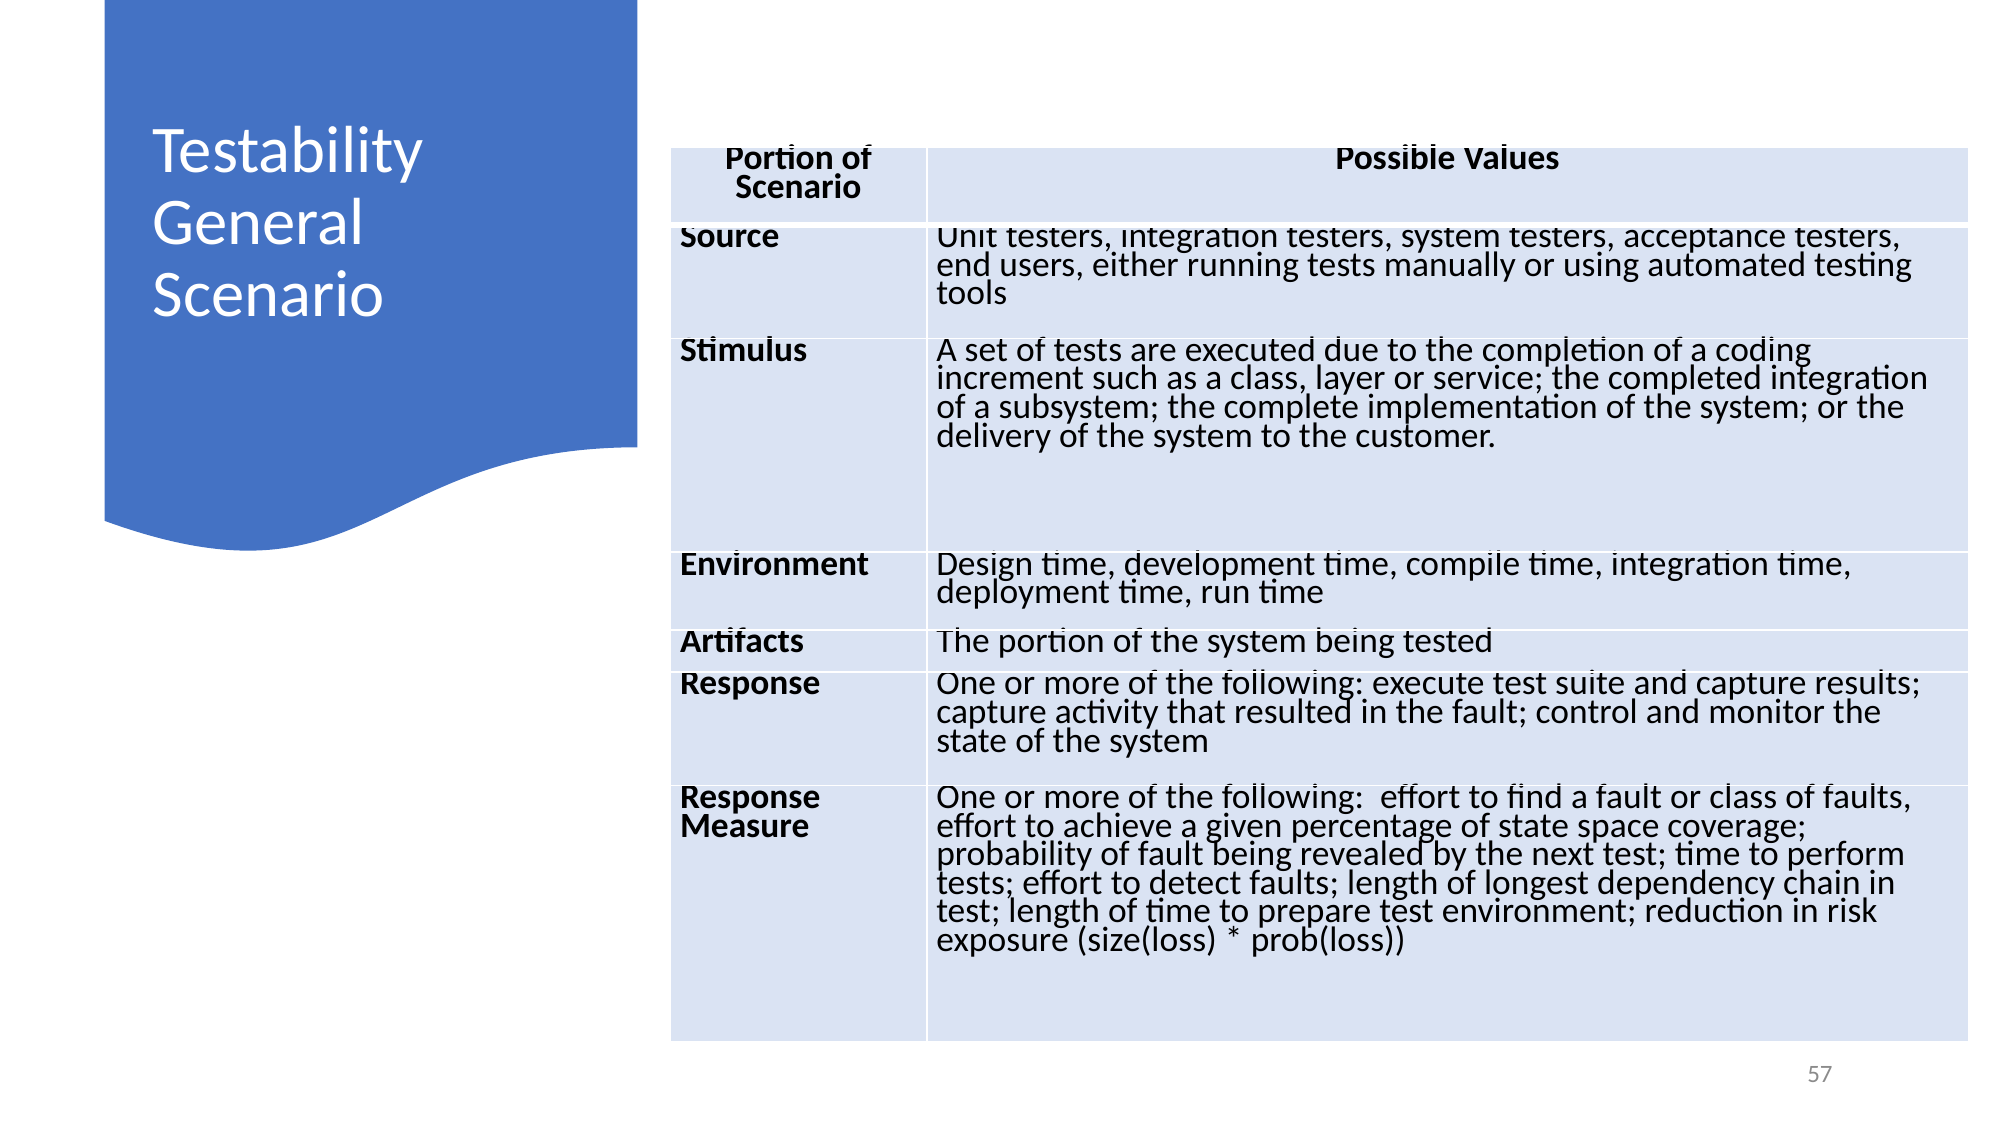

# Testability General Scenario
| Portion of Scenario | Possible Values |
| --- | --- |
| Source | Unit testers, integration testers, system testers, acceptance testers, end users, either running tests manually or using automated testing tools |
| Stimulus | A set of tests are executed due to the completion of a coding increment such as a class, layer or service; the completed integration of a subsystem; the complete implementation of the system; or the delivery of the system to the customer. |
| Environment | Design time, development time, compile time, integration time, deployment time, run time |
| Artifacts | The portion of the system being tested |
| Response | One or more of the following: execute test suite and capture results; capture activity that resulted in the fault; control and monitor the state of the system |
| Response Measure | One or more of the following: effort to find a fault or class of faults, effort to achieve a given percentage of state space coverage; probability of fault being revealed by the next test; time to perform tests; effort to detect faults; length of longest dependency chain in test; length of time to prepare test environment; reduction in risk exposure (size(loss) \* prob(loss)) |
57